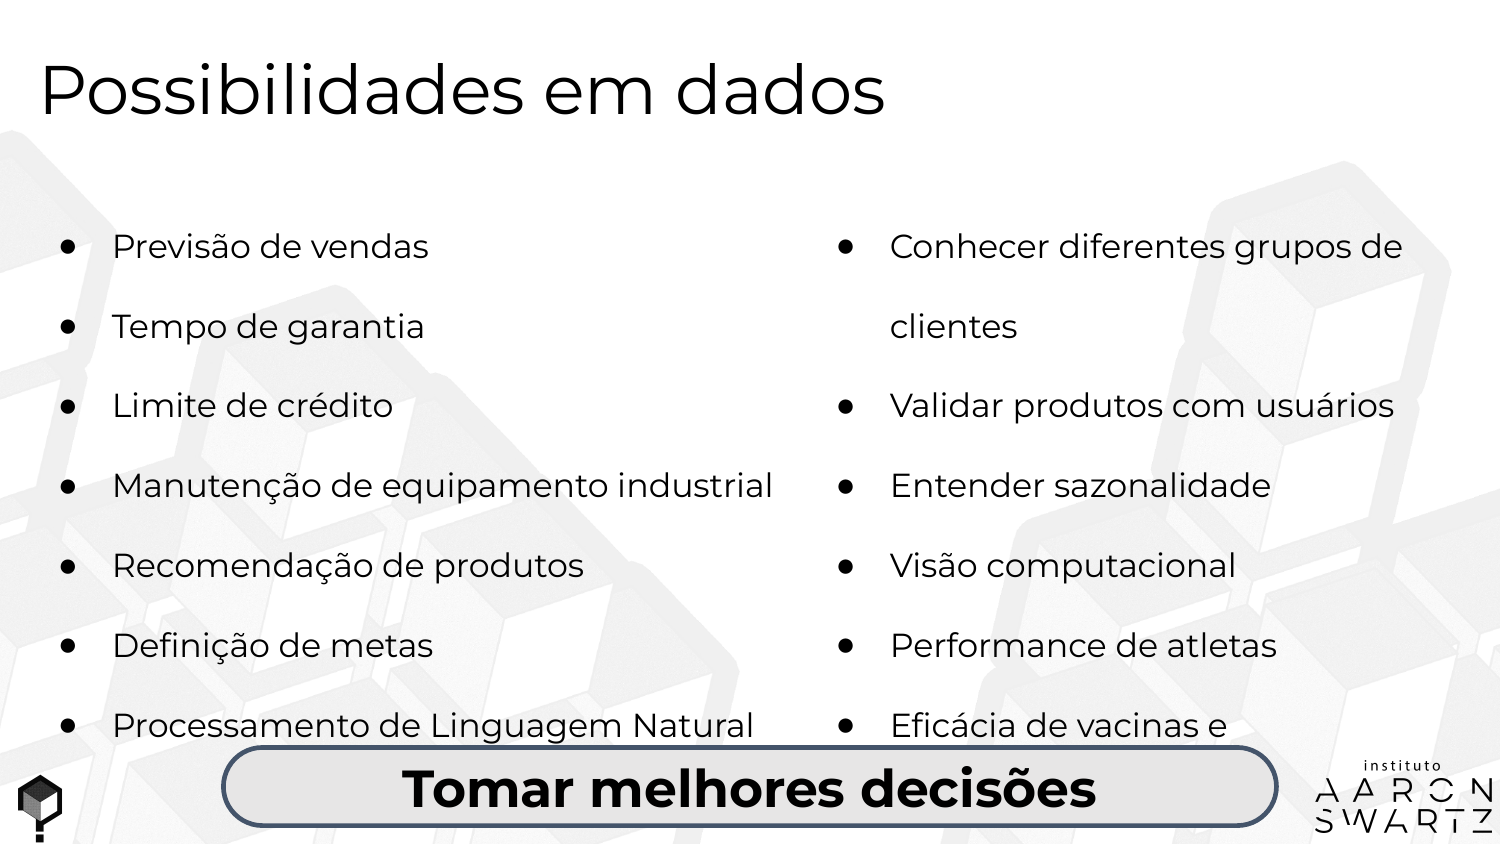

Possibilidades em dados
Previsão de vendas
Tempo de garantia
Limite de crédito
Manutenção de equipamento industrial
Recomendação de produtos
Definição de metas
Processamento de Linguagem Natural
Conhecer diferentes grupos de clientes
Validar produtos com usuários
Entender sazonalidade
Visão computacional
Performance de atletas
Eficácia de vacinas e medicamentos
Tomar melhores decisões